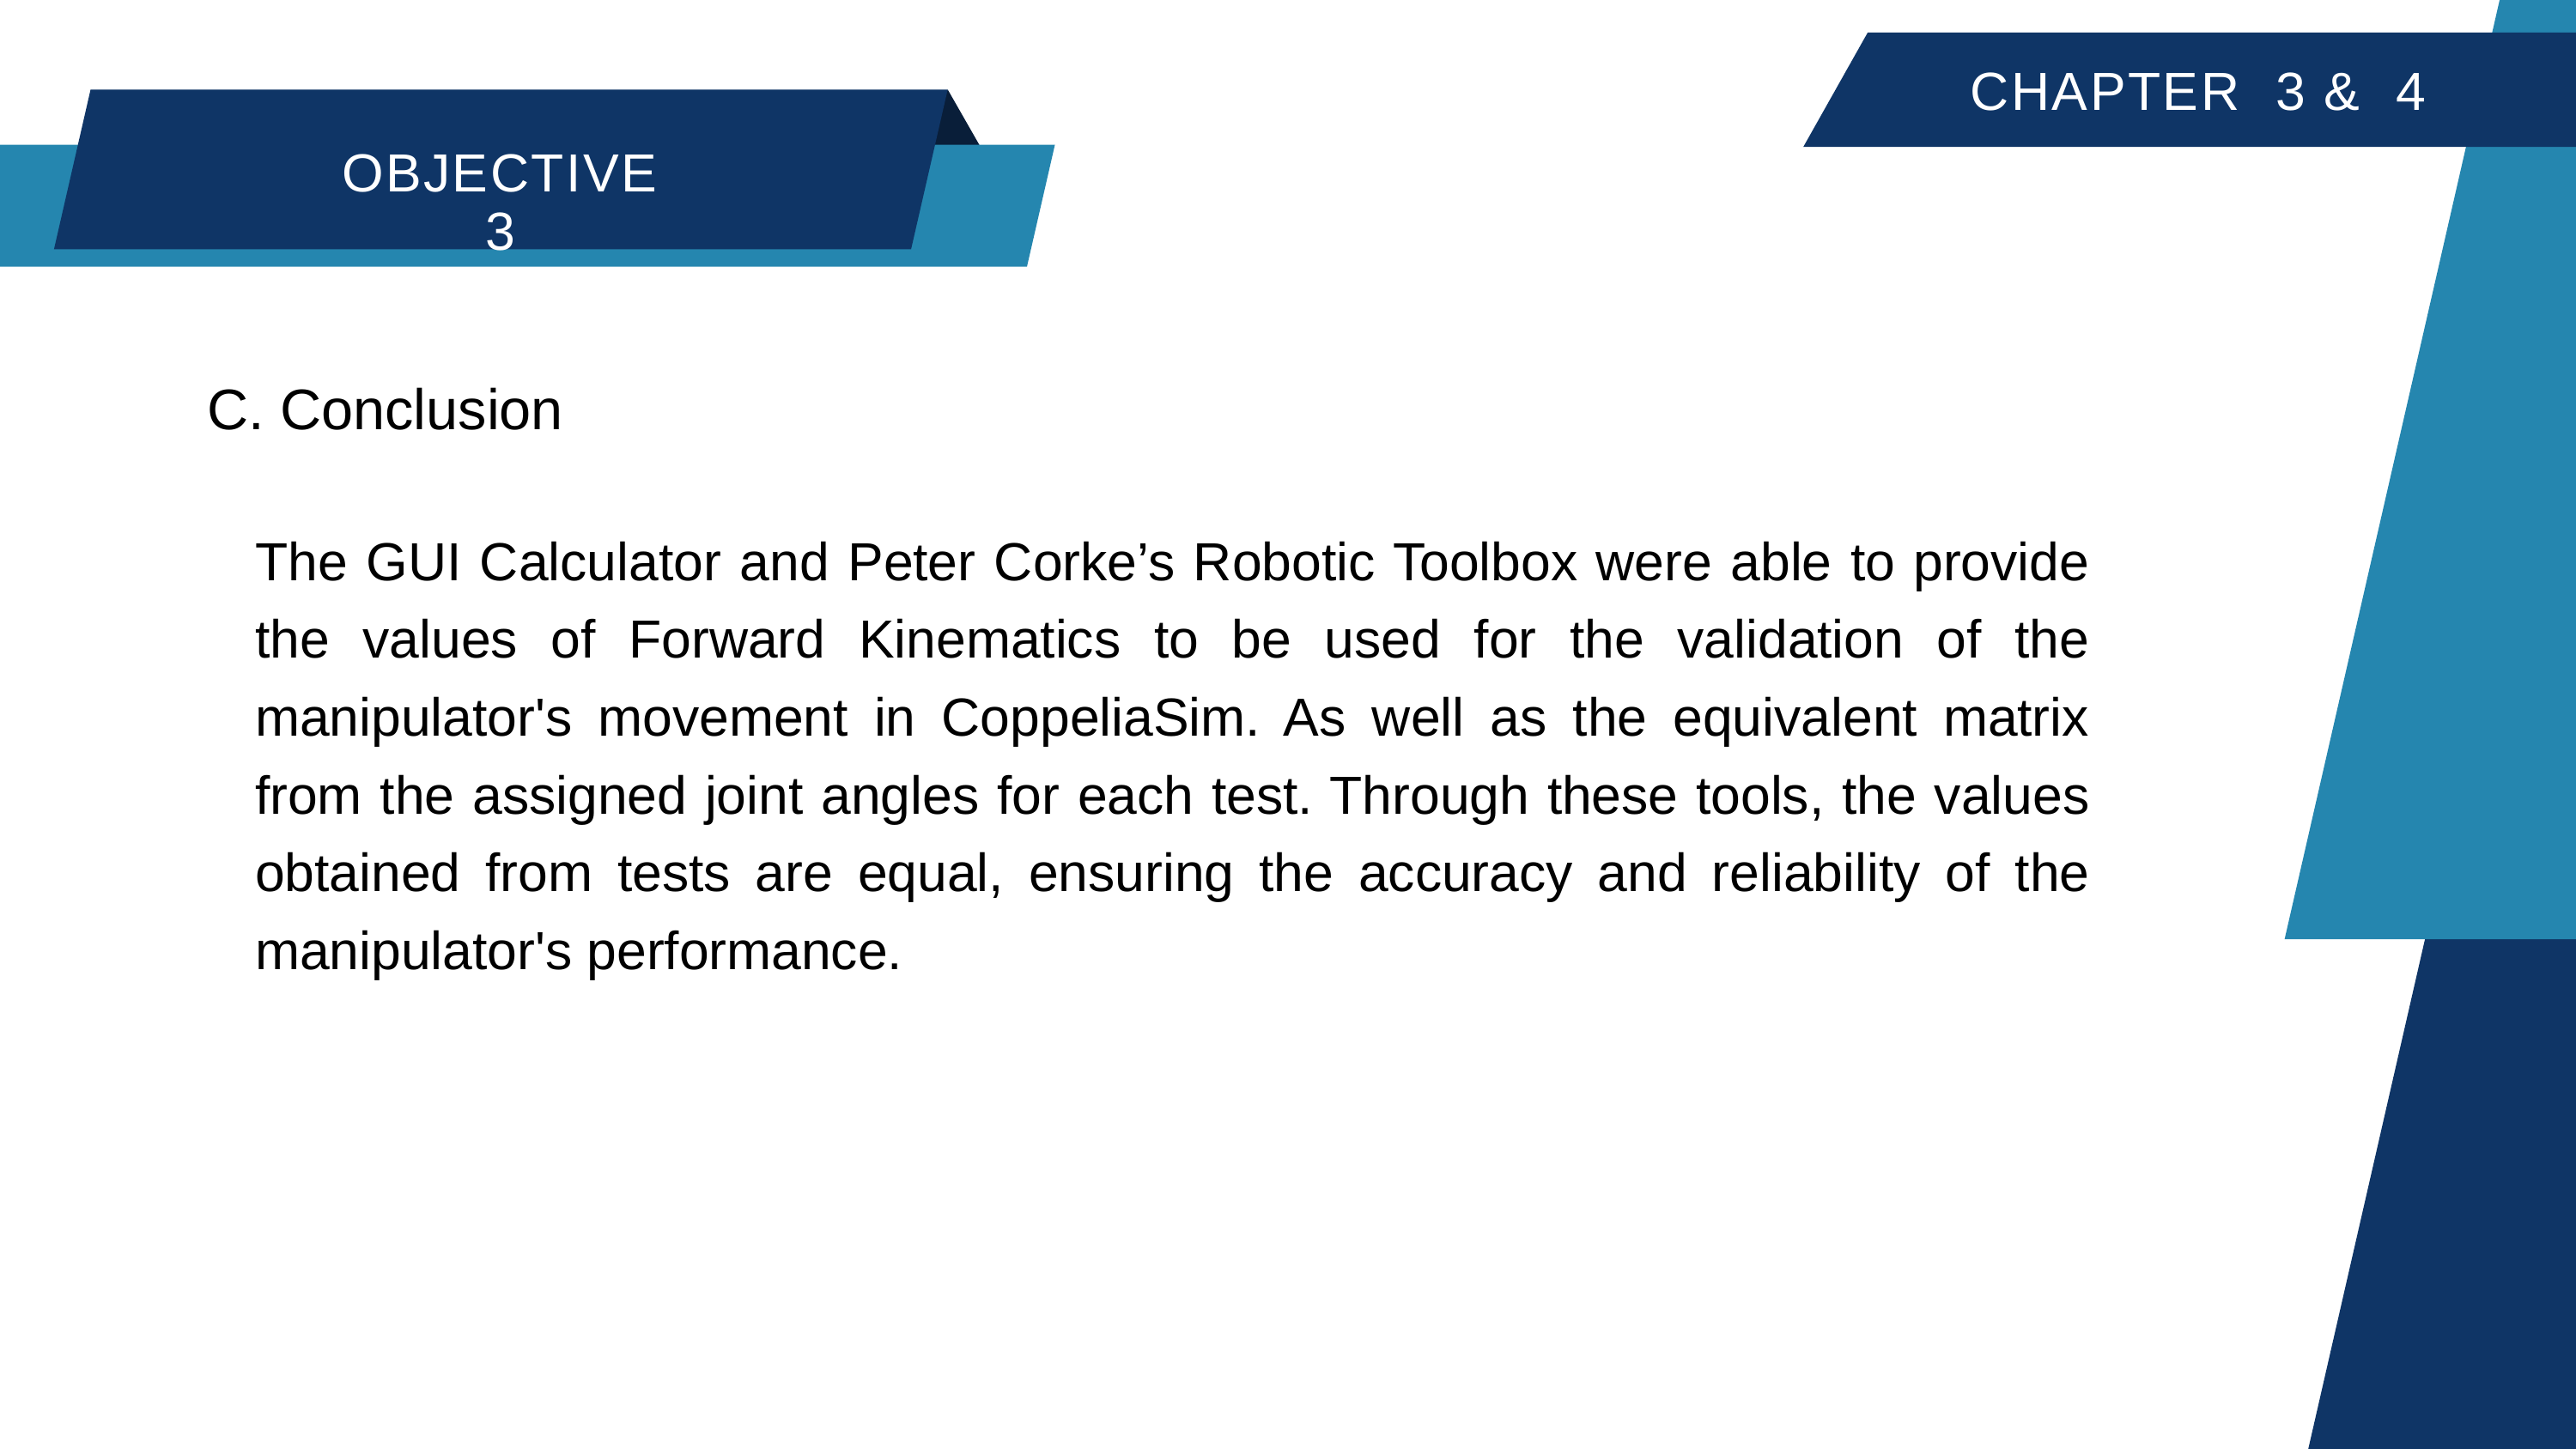

CHAPTER  3 &  4

OBJECTIVE 3

C. Conclusion
The GUI Calculator and Peter Corke’s Robotic Toolbox were able to provide the values of Forward Kinematics to be used for the validation of the manipulator's movement in CoppeliaSim. As well as the equivalent matrix from the assigned joint angles for each test. Through these tools, the values obtained from tests are equal, ensuring the accuracy and reliability of the manipulator's performance.